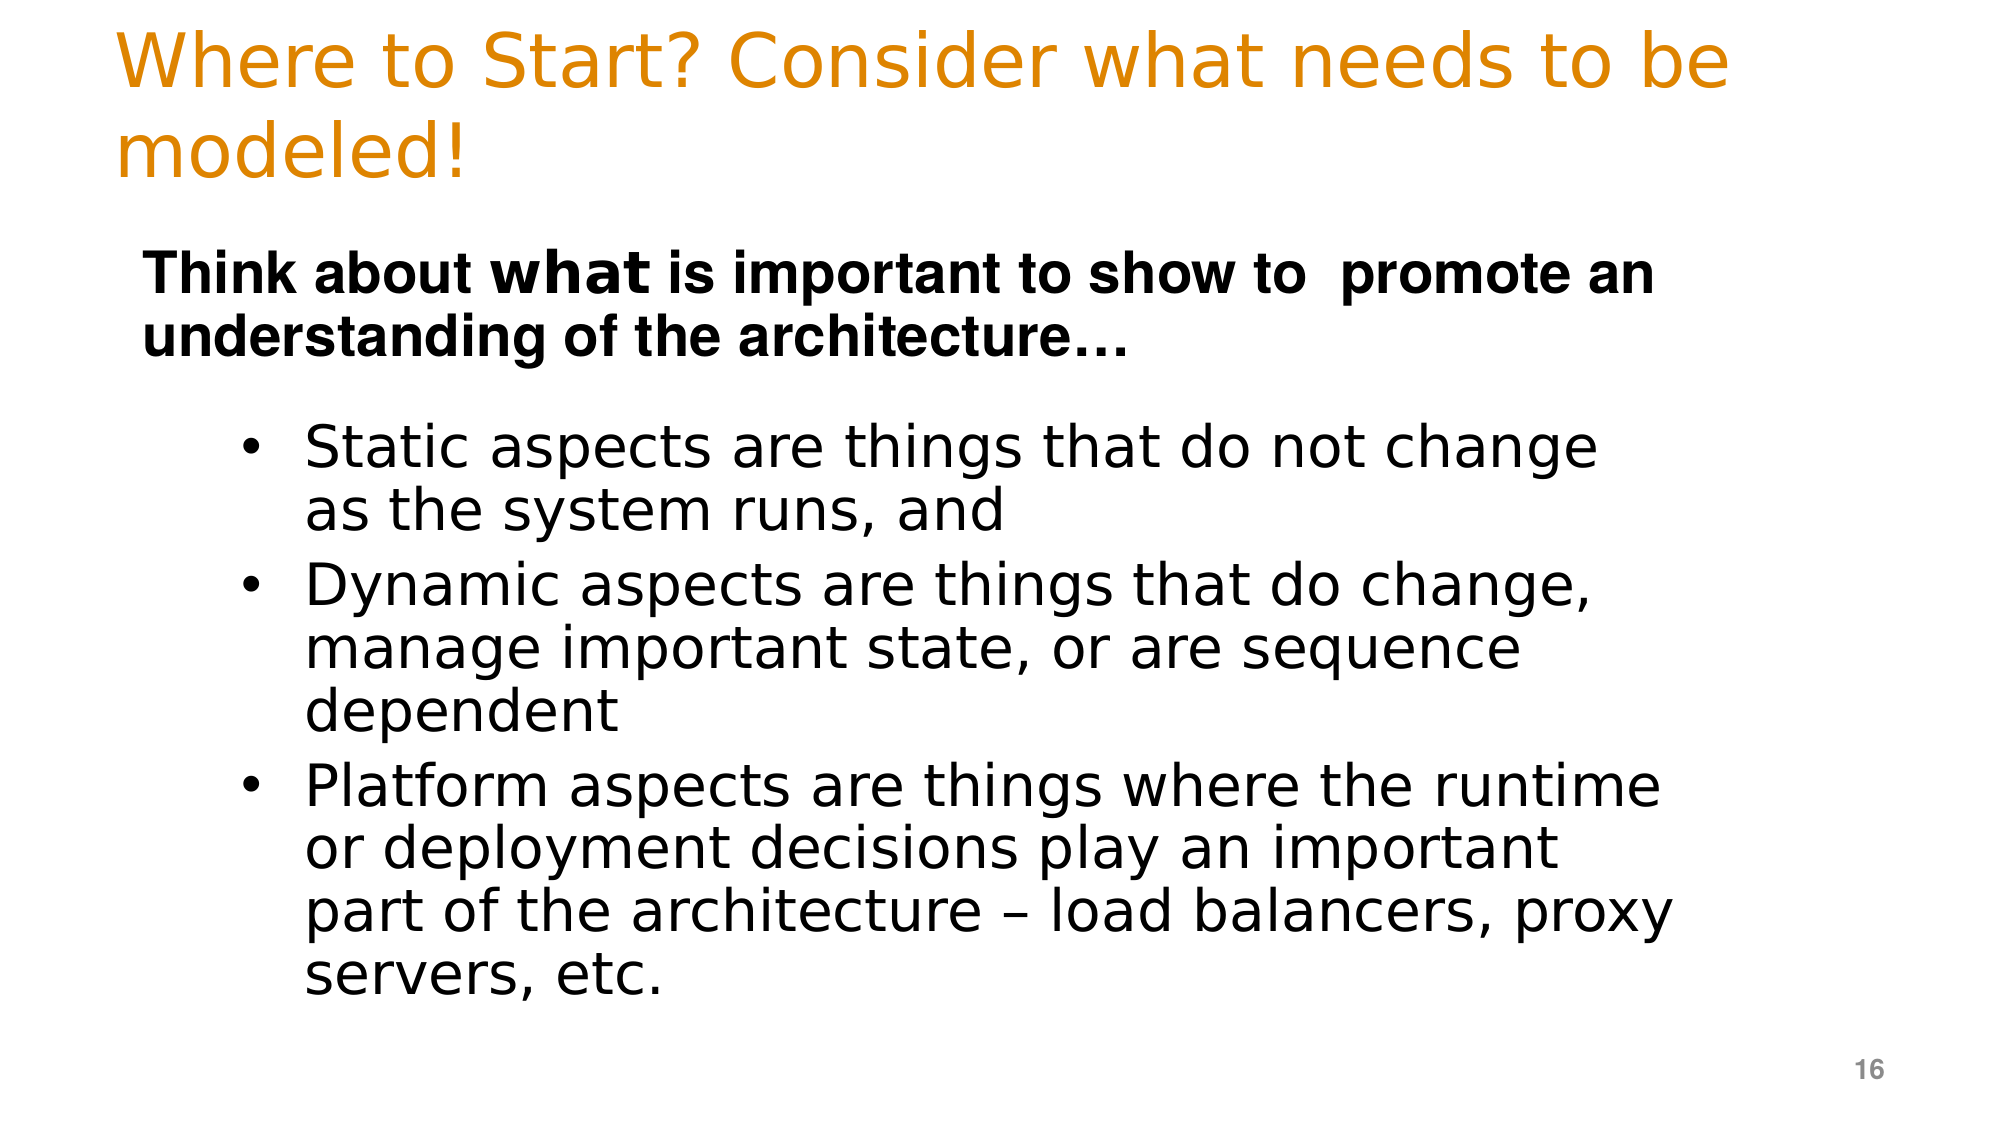

# Where to Start? Consider what needs to be modeled!
Think about what is important to show to  promote an understanding of the architecture…
Static aspects are things that do not change
as the system runs, and
Dynamic aspects are things that do change, manage important state, or are sequence dependent
Platform aspects are things where the runtime or deployment decisions play an important part of the architecture – load balancers, proxy servers, etc.
16